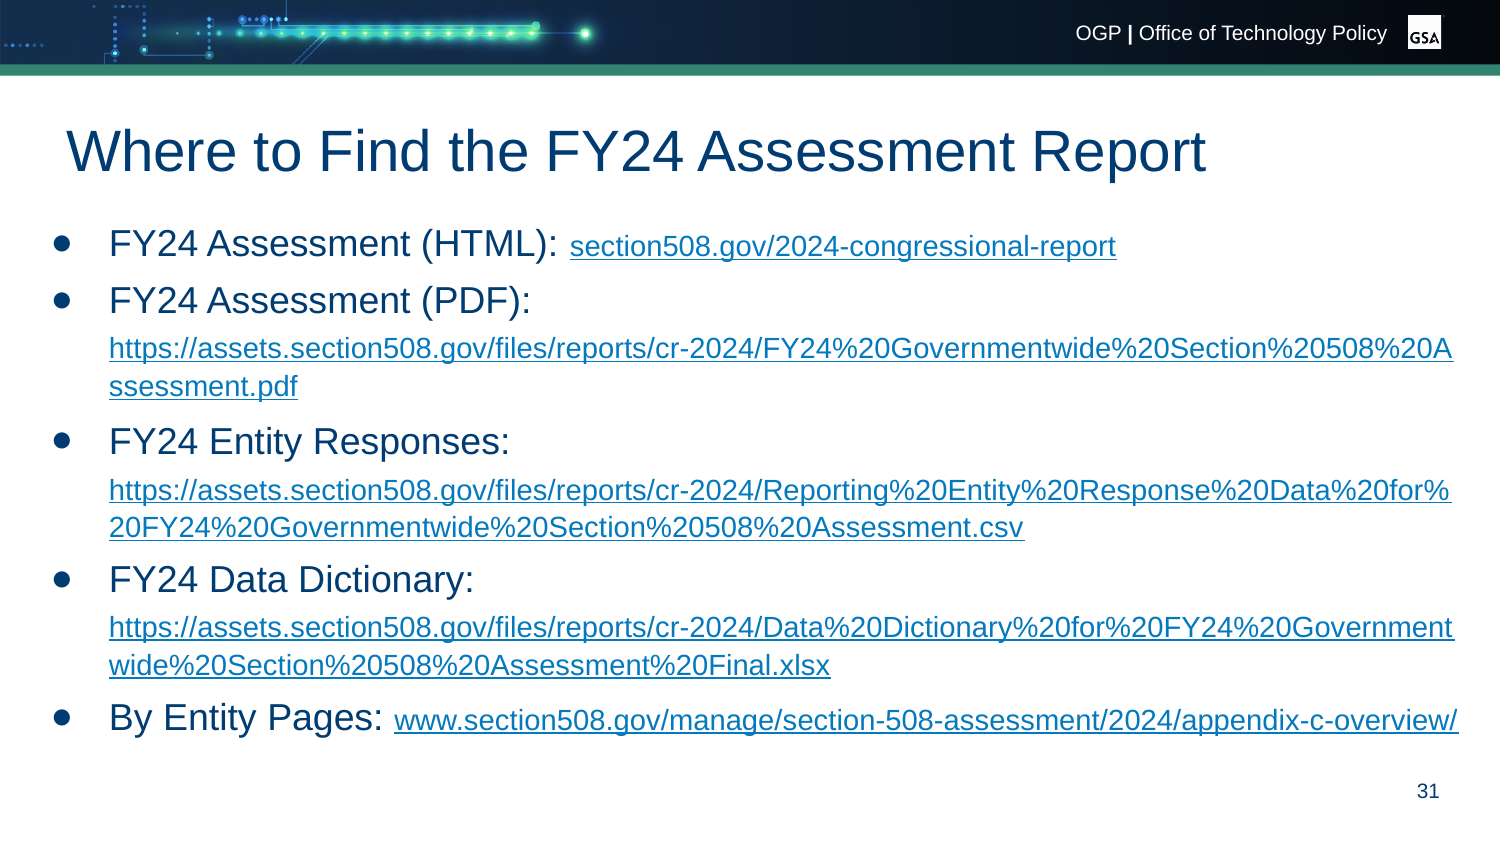

# Where to Find the FY24 Assessment Report
FY24 Assessment (HTML): section508.gov/2024-congressional-report
FY24 Assessment (PDF): https://assets.section508.gov/files/reports/cr-2024/FY24%20Governmentwide%20Section%20508%20Assessment.pdf
FY24 Entity Responses: https://assets.section508.gov/files/reports/cr-2024/Reporting%20Entity%20Response%20Data%20for%20FY24%20Governmentwide%20Section%20508%20Assessment.csv
FY24 Data Dictionary: https://assets.section508.gov/files/reports/cr-2024/Data%20Dictionary%20for%20FY24%20Governmentwide%20Section%20508%20Assessment%20Final.xlsx
By Entity Pages: www.section508.gov/manage/section-508-assessment/2024/appendix-c-overview/

31